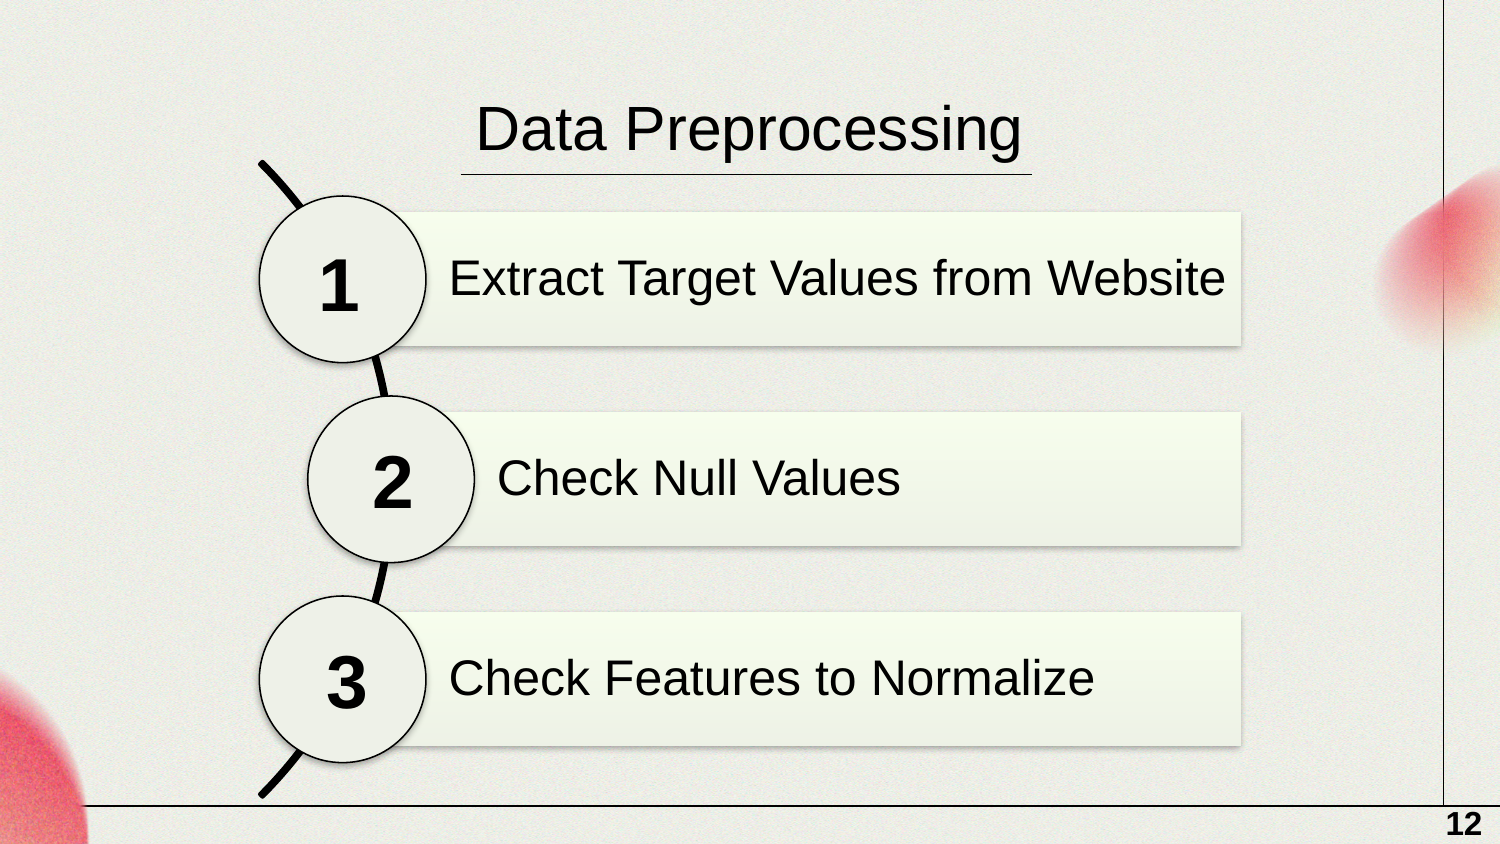

# Data Preprocessing
Extract Target Values from Website
Check Null Values
Check Features to Normalize
1
2
3
12